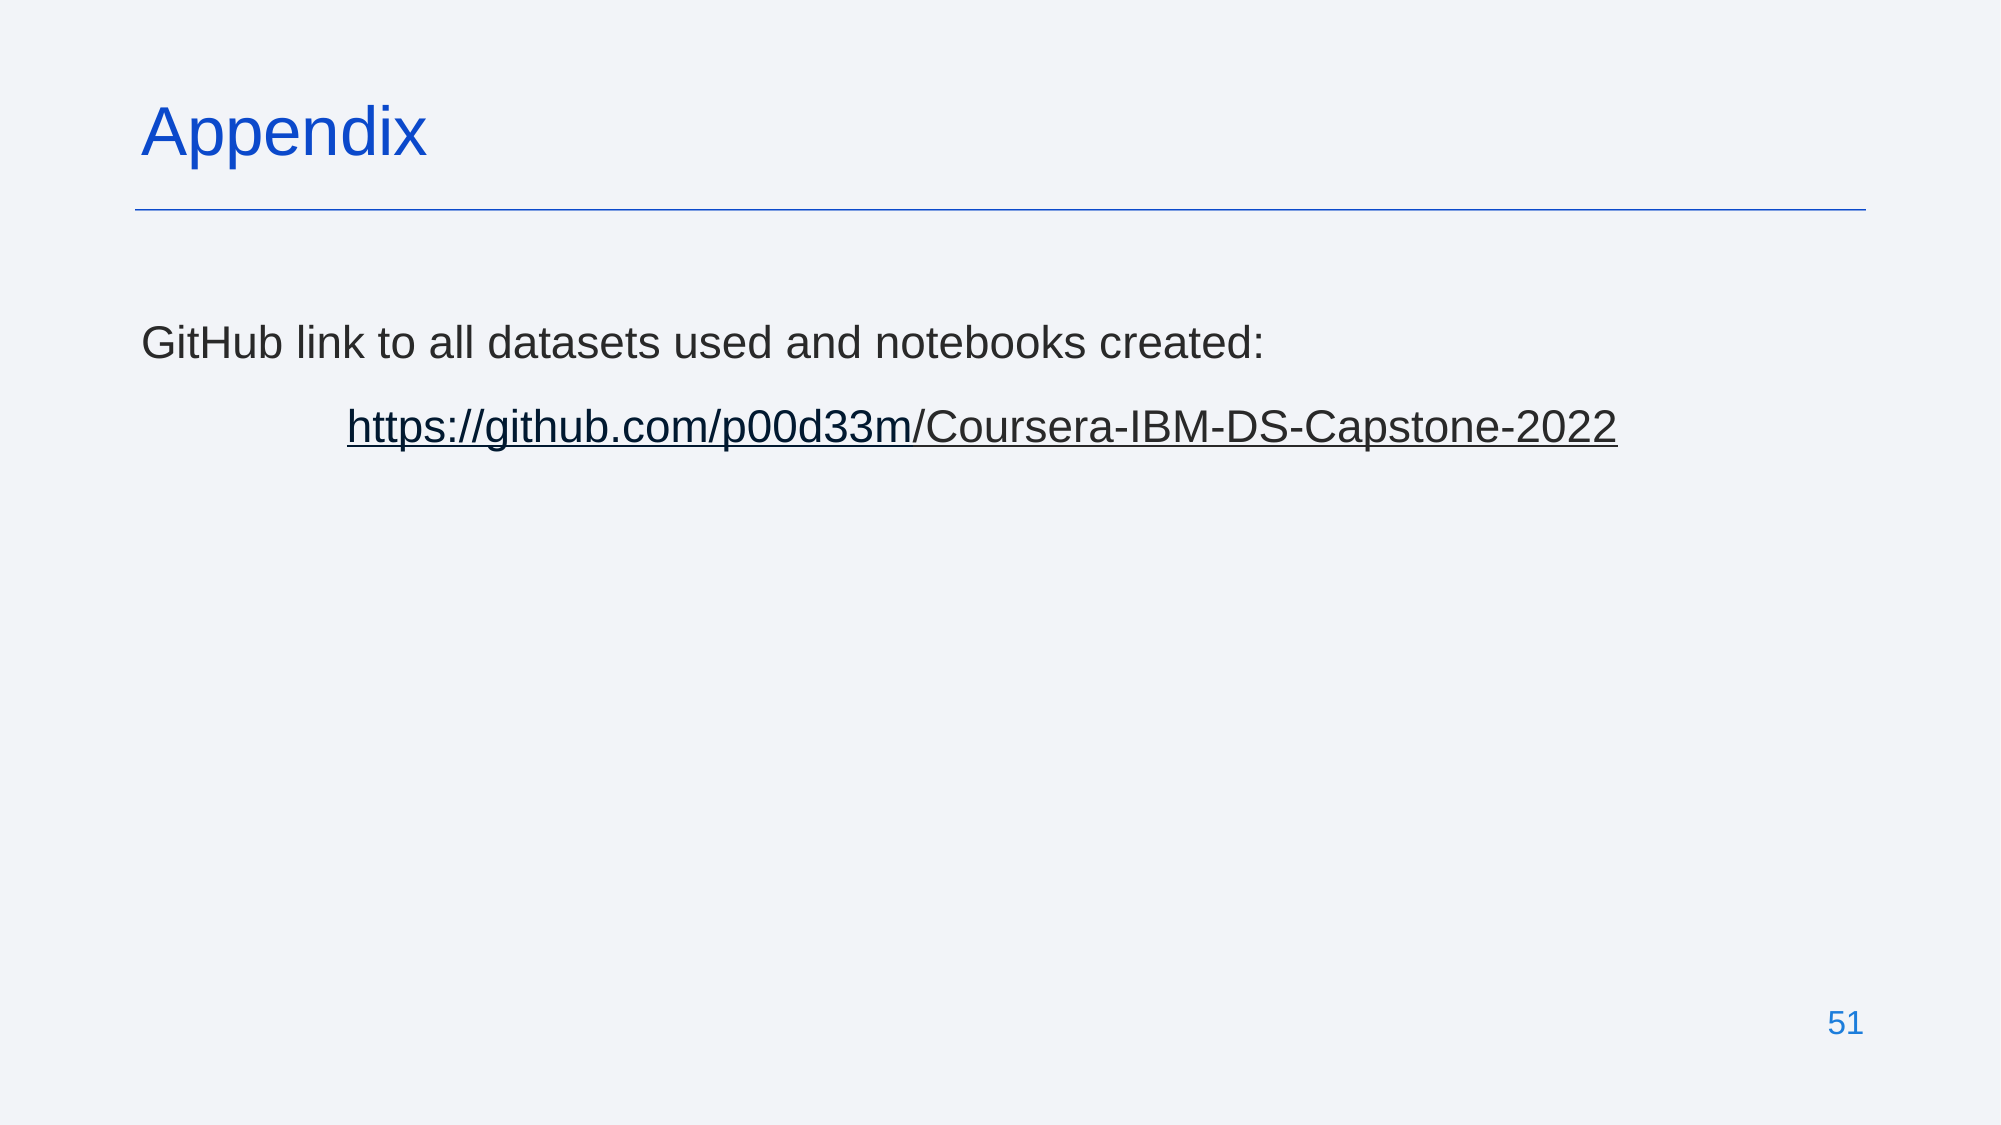

Appendix
GitHub link to all datasets used and notebooks created:
https://github.com/p00d33m/Coursera-IBM-DS-Capstone-2022
51